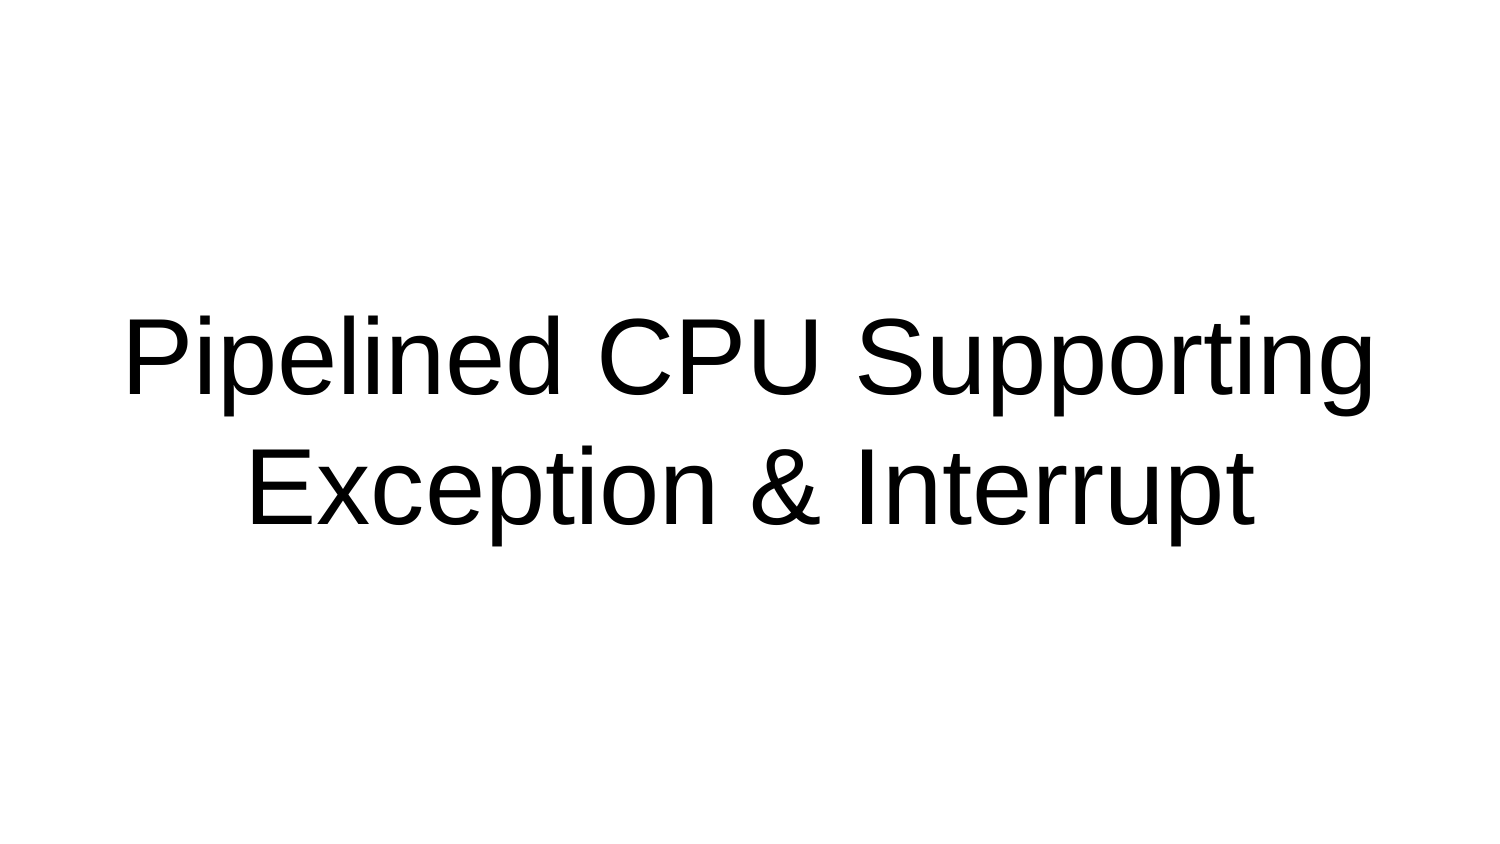

# Pipelined CPU Supporting Exception & Interrupt